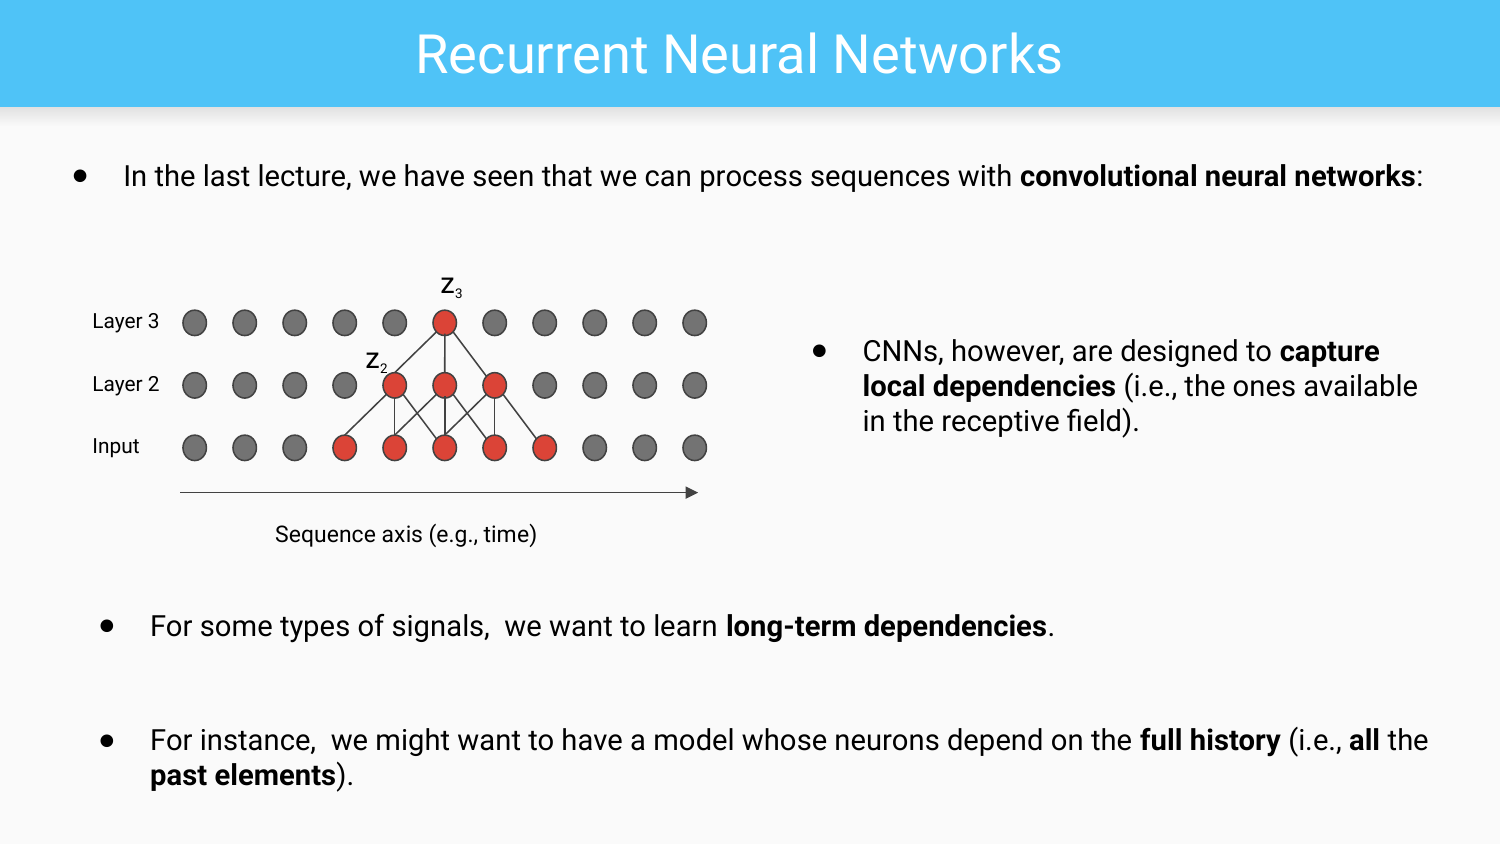

# Recurrent Neural Networks
In the last lecture, we have seen that we can process sequences with convolutional neural networks:
z3
Layer 3

CNNs, however, are designed to capture local dependencies (i.e., the ones available in the receptive field).
z2
Layer 2

Input

Sequence axis (e.g., time)
For some types of signals,  we want to learn long-term dependencies.
For instance,  we might want to have a model whose neurons depend on the full history (i.e., all the past elements).